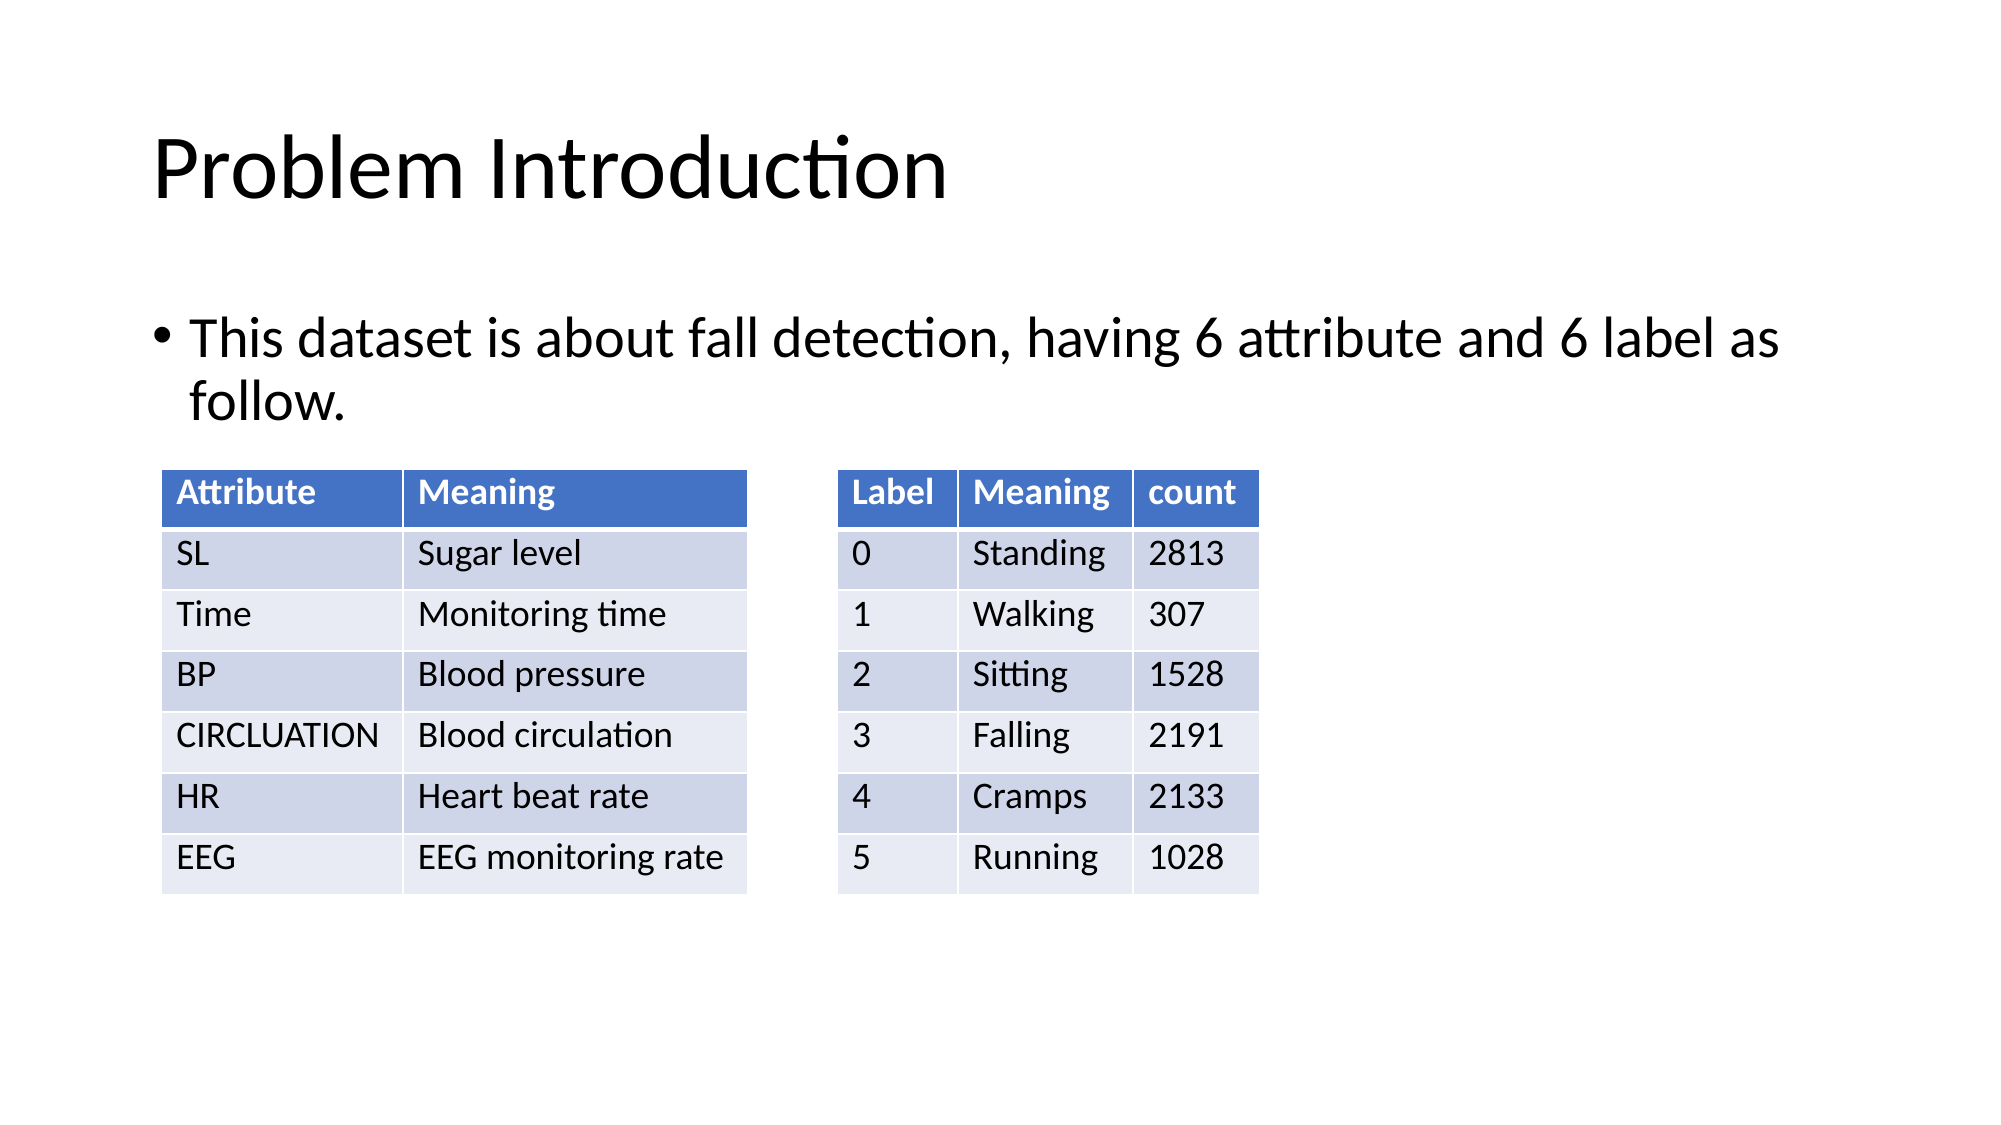

# Problem Introduction
This dataset is about fall detection, having 6 attribute and 6 label as follow.
| Attribute | Meaning |
| --- | --- |
| SL | Sugar level |
| Time | Monitoring time |
| BP | Blood pressure |
| CIRCLUATION | Blood circulation |
| HR | Heart beat rate |
| EEG | EEG monitoring rate |
| Label | Meaning | count |
| --- | --- | --- |
| 0 | Standing | 2813 |
| 1 | Walking | 307 |
| 2 | Sitting | 1528 |
| 3 | Falling | 2191 |
| 4 | Cramps | 2133 |
| 5 | Running | 1028 |